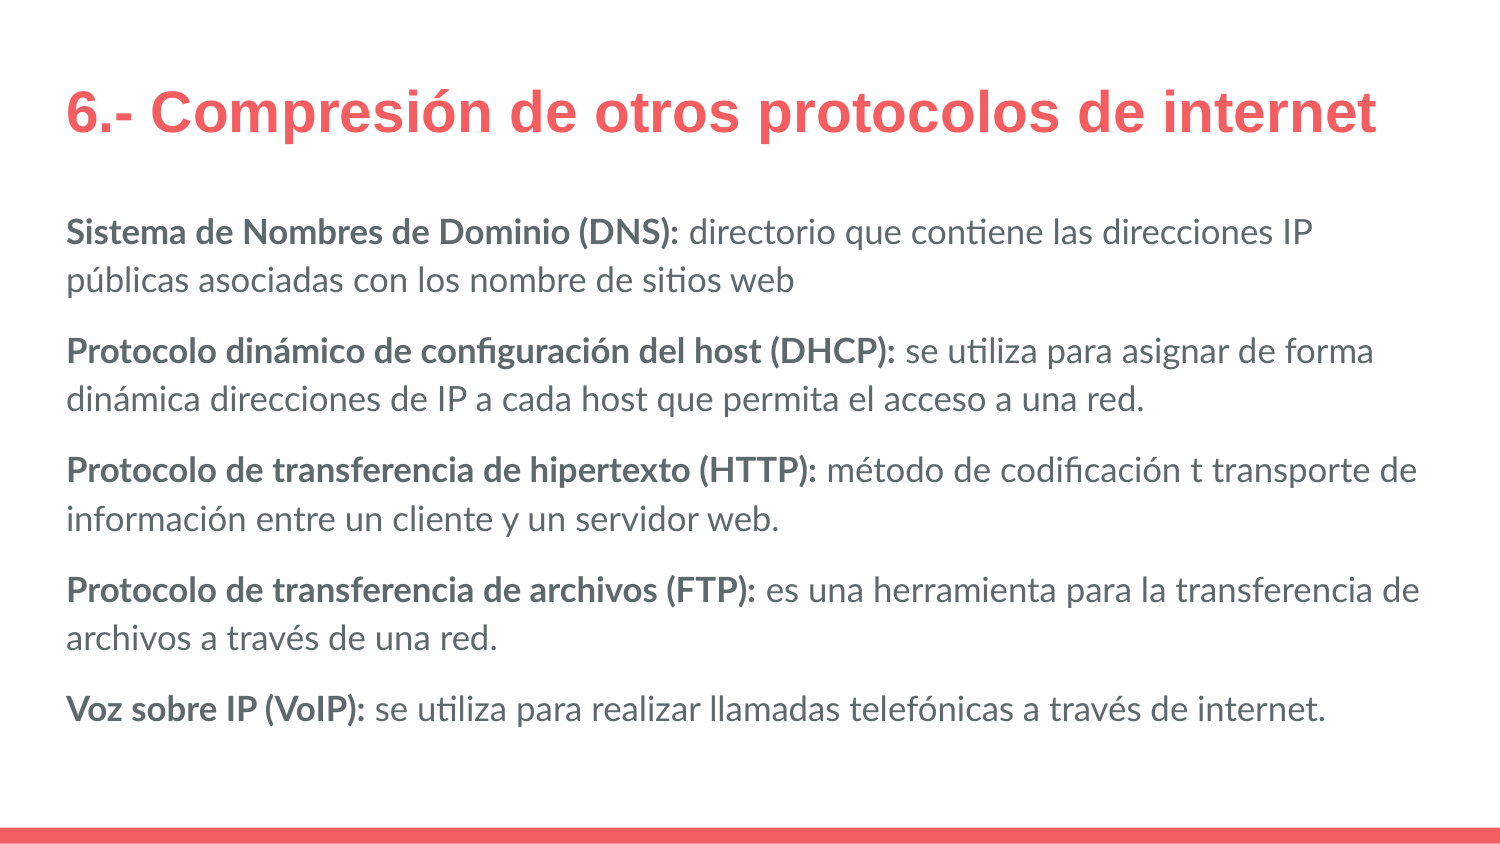

# 6.- Compresión de otros protocolos de internet
Sistema de Nombres de Dominio (DNS): directorio que contiene las direcciones IP públicas asociadas con los nombre de sitios web
Protocolo dinámico de configuración del host (DHCP): se utiliza para asignar de forma dinámica direcciones de IP a cada host que permita el acceso a una red.
Protocolo de transferencia de hipertexto (HTTP): método de codificación t transporte de información entre un cliente y un servidor web.
Protocolo de transferencia de archivos (FTP): es una herramienta para la transferencia de archivos a través de una red.
Voz sobre IP (VoIP): se utiliza para realizar llamadas telefónicas a través de internet.